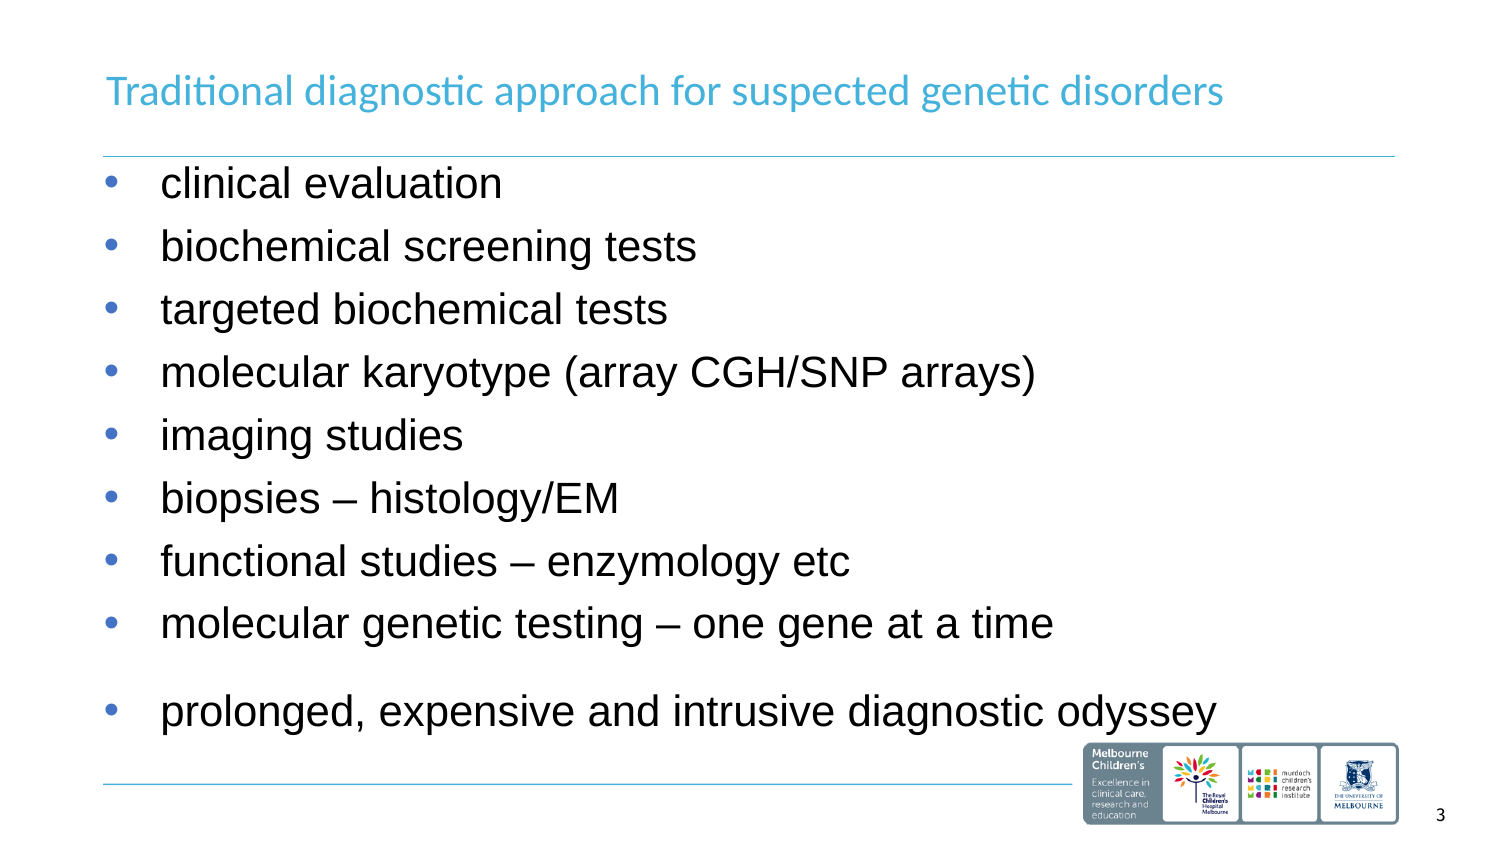

# Traditional diagnostic approach for suspected genetic disorders
clinical evaluation
biochemical screening tests
targeted biochemical tests
molecular karyotype (array CGH/SNP arrays)
imaging studies
biopsies – histology/EM
functional studies – enzymology etc
molecular genetic testing – one gene at a time

prolonged, expensive and intrusive diagnostic odyssey